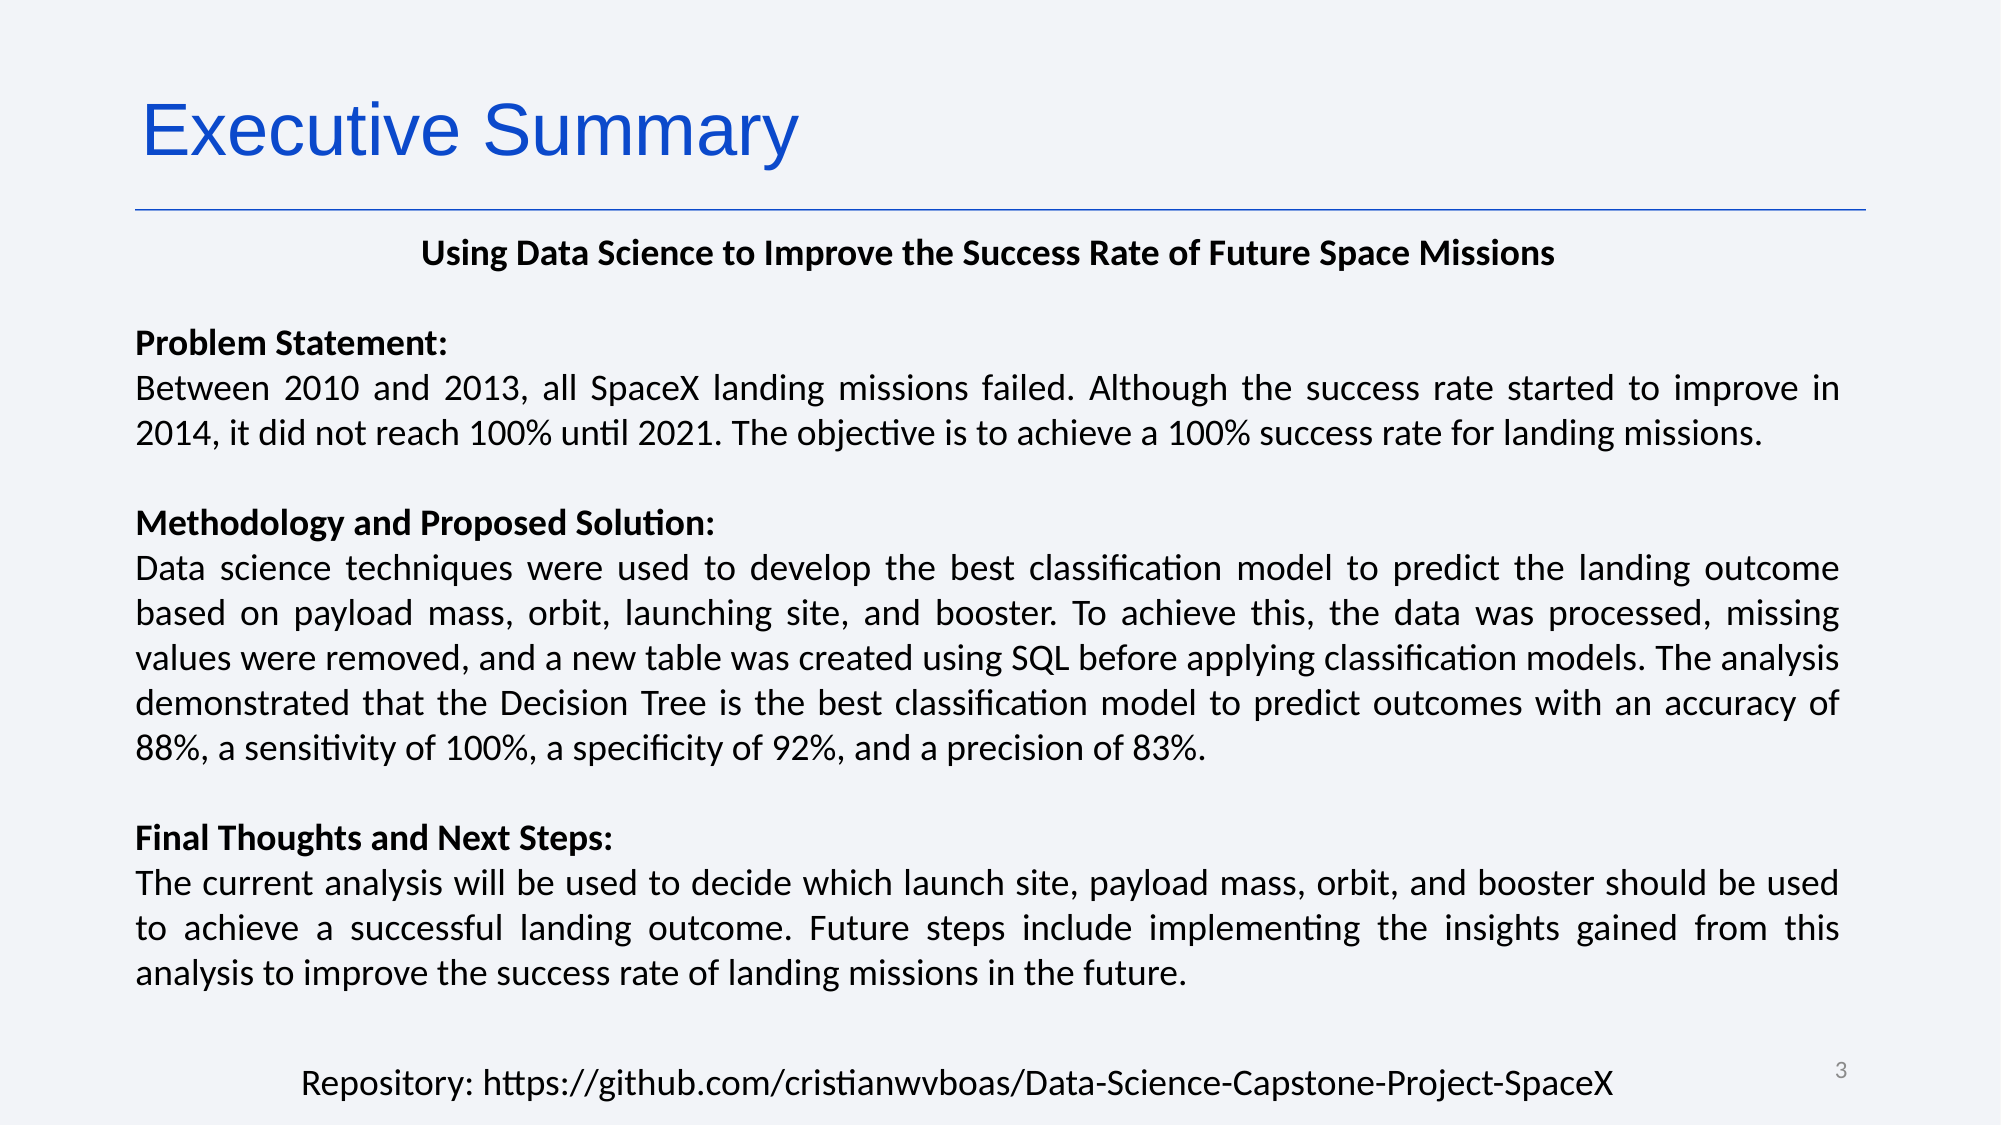

Executive Summary
Using Data Science to Improve the Success Rate of Future Space Missions

Problem Statement:
Between 2010 and 2013, all SpaceX landing missions failed. Although the success rate started to improve in 2014, it did not reach 100% until 2021. The objective is to achieve a 100% success rate for landing missions.

Methodology and Proposed Solution:
Data science techniques were used to develop the best classification model to predict the landing outcome based on payload mass, orbit, launching site, and booster. To achieve this, the data was processed, missing values were removed, and a new table was created using SQL before applying classification models. The analysis demonstrated that the Decision Tree is the best classification model to predict outcomes with an accuracy of 88%, a sensitivity of 100%, a specificity of 92%, and a precision of 83%.

Final Thoughts and Next Steps:
The current analysis will be used to decide which launch site, payload mass, orbit, and booster should be used to achieve a successful landing outcome. Future steps include implementing the insights gained from this analysis to improve the success rate of landing missions in the future.
3
Repository: https://github.com/cristianwvboas/Data-Science-Capstone-Project-SpaceX